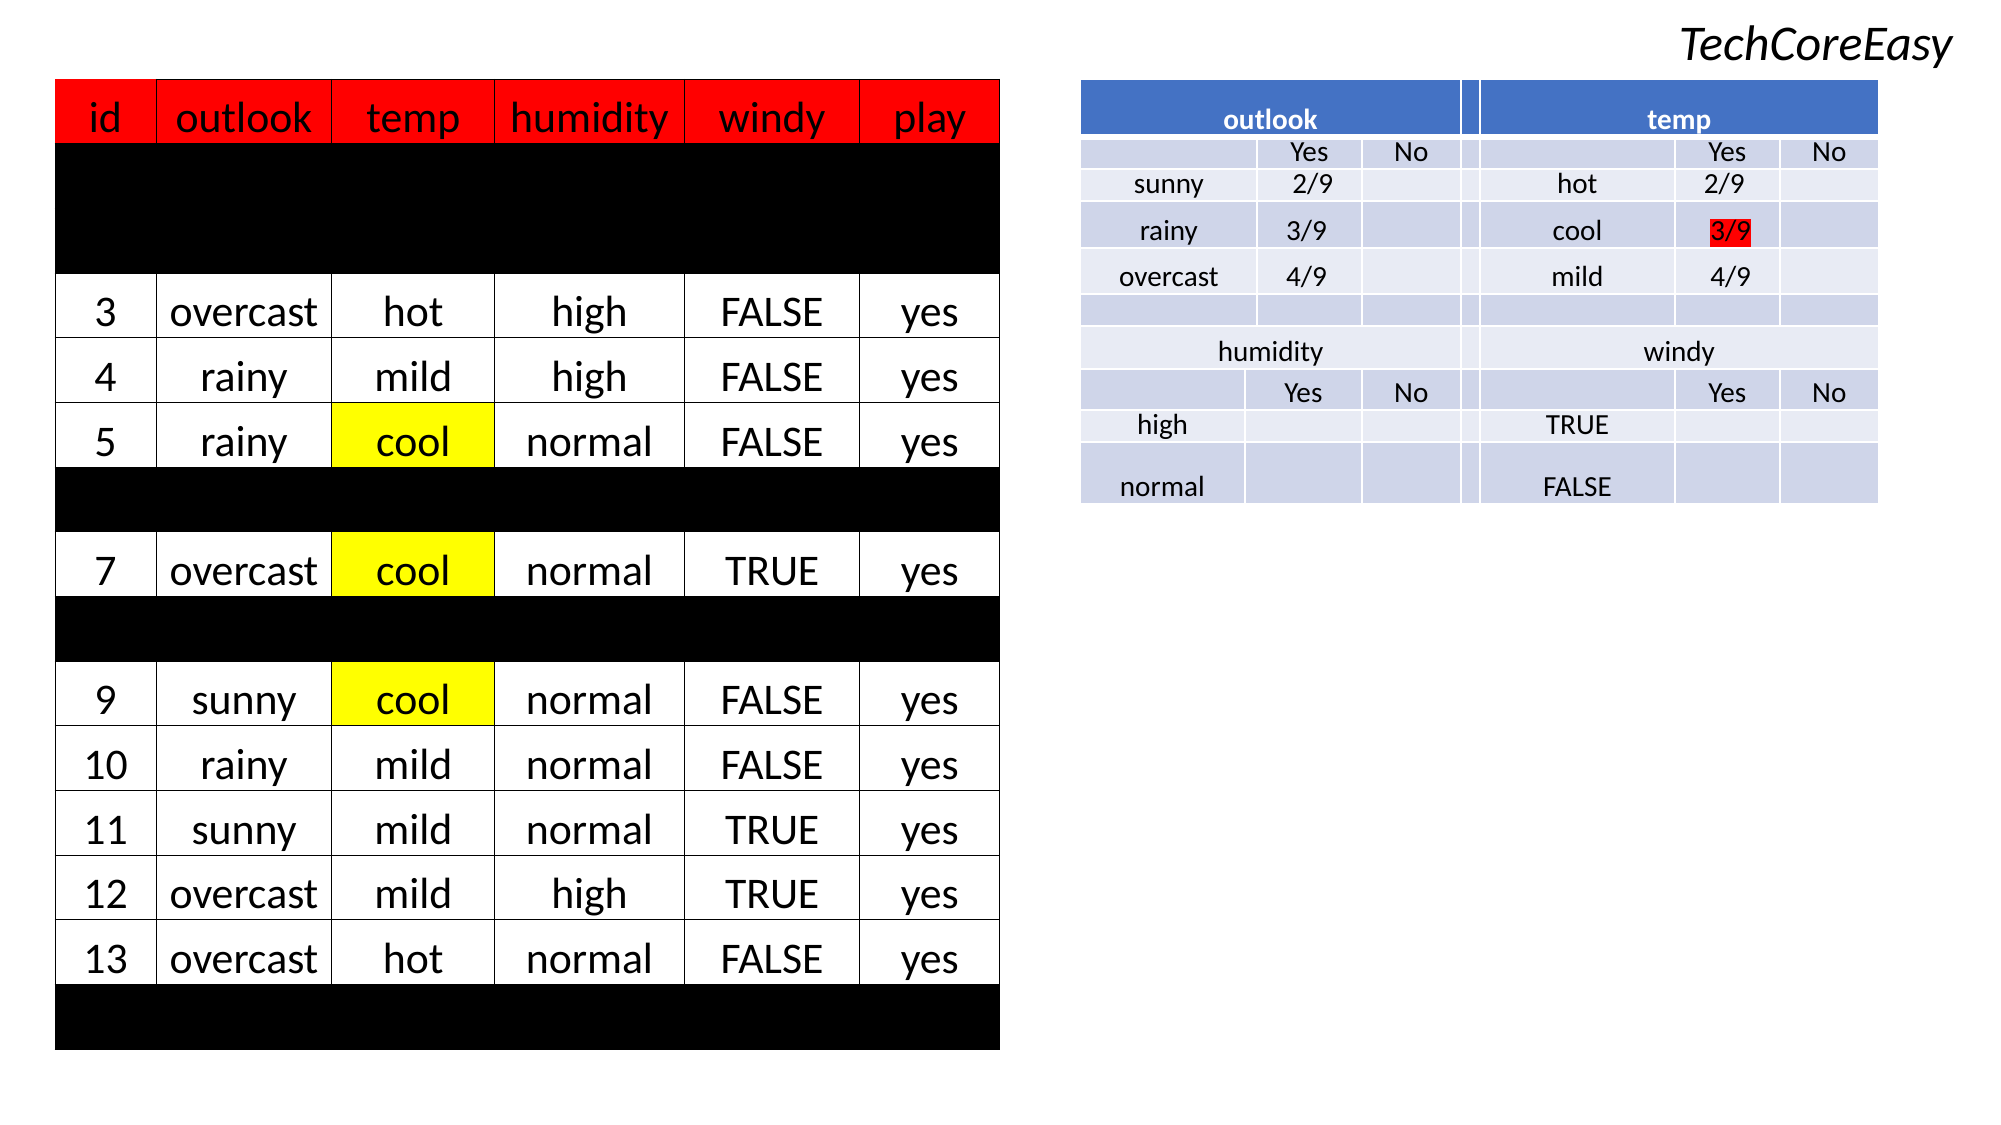

TechCoreEasy
| outlook |  |  |  |  | temp |  |  |
| --- | --- | --- | --- | --- | --- | --- | --- |
|  | Yes | Yes | No |  |  | Yes | No |
| sunny | 2/9 | 2/9 |  |  | hot | 2/9 |  |
| rainy |  | 3/9 |  |  | cool | 3/9 |  |
| overcast |  | 4/9 |  |  | mild | 4/9 |  |
|  |  |  |  |  |  |  |  |
| humidity |  |  |  |  | windy |  |  |
|  | Yes |  | No |  |  | Yes | No |
| high |  |  |  |  | TRUE |  |  |
| normal |  |  |  |  | FALSE |  |  |
| id | outlook | temp | humidity | windy | play |
| --- | --- | --- | --- | --- | --- |
| 1 | sunny | hot | high | FALSE | no |
| 2 | sunny | hot | high | TRUE | no |
| 3 | overcast | hot | high | FALSE | yes |
| 4 | rainy | mild | high | FALSE | yes |
| 5 | rainy | cool | normal | FALSE | yes |
| 6 | rainy | cool | normal | TRUE | no |
| 7 | overcast | cool | normal | TRUE | yes |
| 8 | sunny | mild | high | FALSE | no |
| 9 | sunny | cool | normal | FALSE | yes |
| 10 | rainy | mild | normal | FALSE | yes |
| 11 | sunny | mild | normal | TRUE | yes |
| 12 | overcast | mild | high | TRUE | yes |
| 13 | overcast | hot | normal | FALSE | yes |
| 14 | rainy | mild | high | TRUE | no |